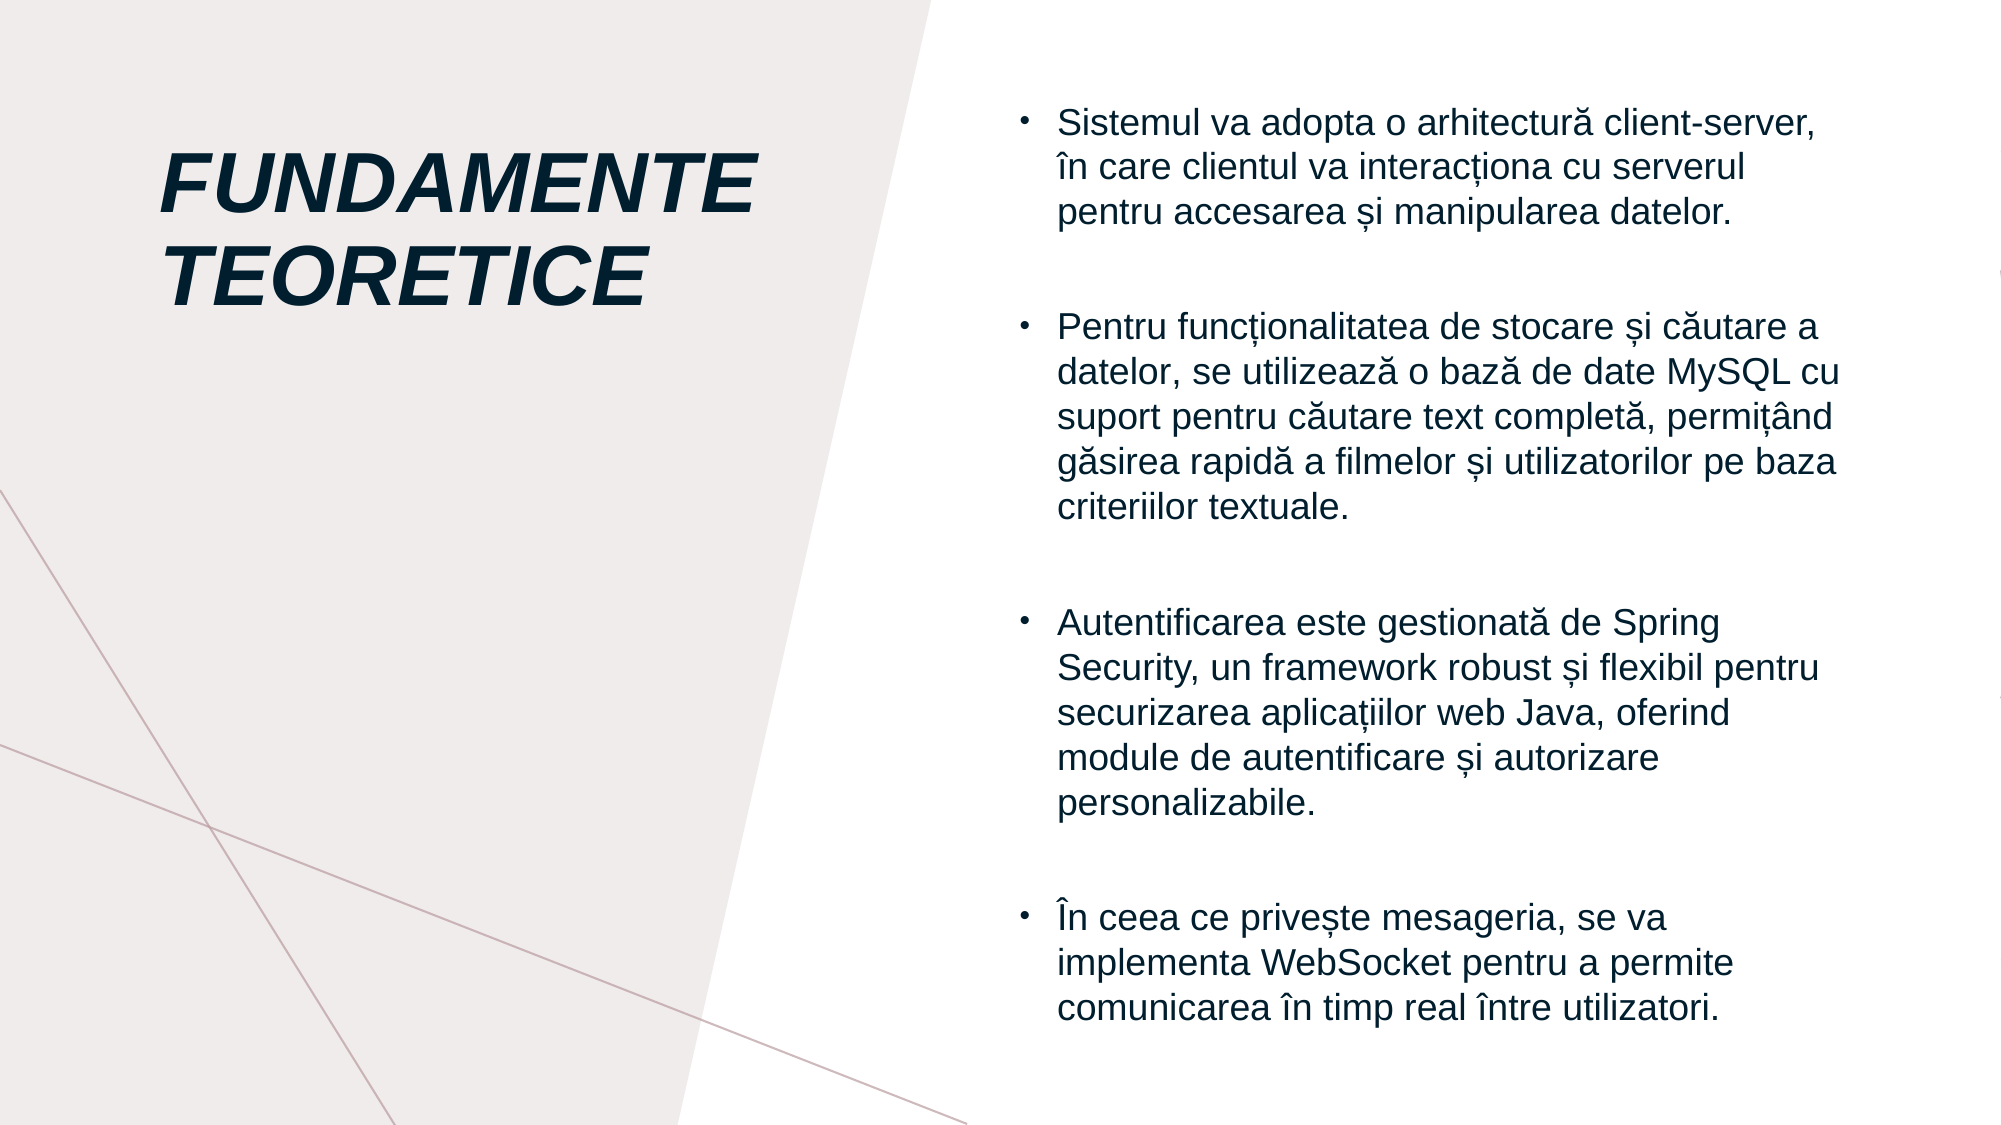

Sistemul va adopta o arhitectură client-server, în care clientul va interacționa cu serverul pentru accesarea și manipularea datelor.

Pentru funcționalitatea de stocare și căutare a datelor, se utilizează o bază de date MySQL cu suport pentru căutare text completă, permițând găsirea rapidă a filmelor și utilizatorilor pe baza criteriilor textuale.

Autentificarea este gestionată de Spring Security, un framework robust și flexibil pentru securizarea aplicațiilor web Java, oferind module de autentificare și autorizare personalizabile.

În ceea ce privește mesageria, se va implementa WebSocket pentru a permite comunicarea în timp real între utilizatori.
# Fundamente Teoretice